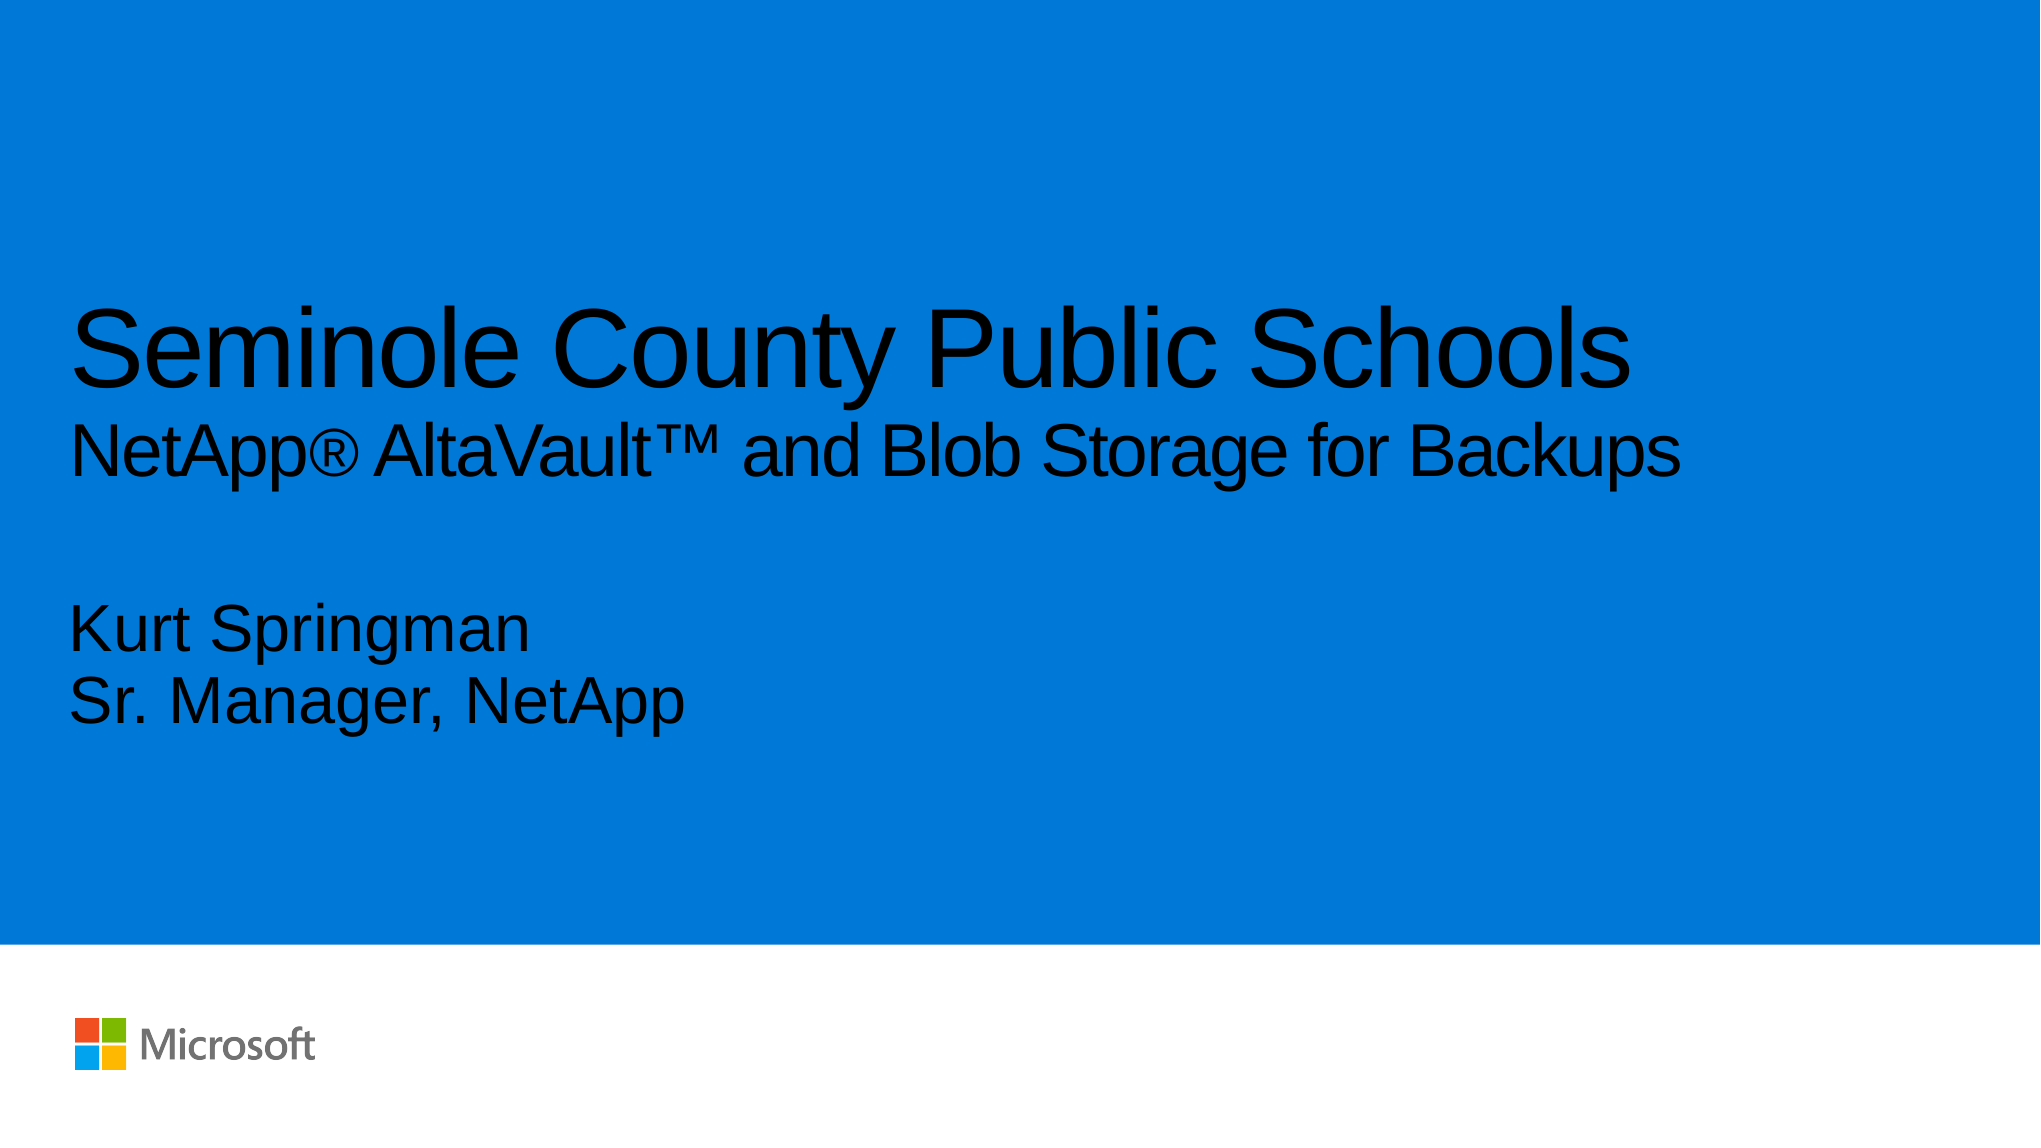

# Seminole County Public Schools NetApp® AltaVault™ and Blob Storage for Backups
Kurt Springman
Sr. Manager, NetApp